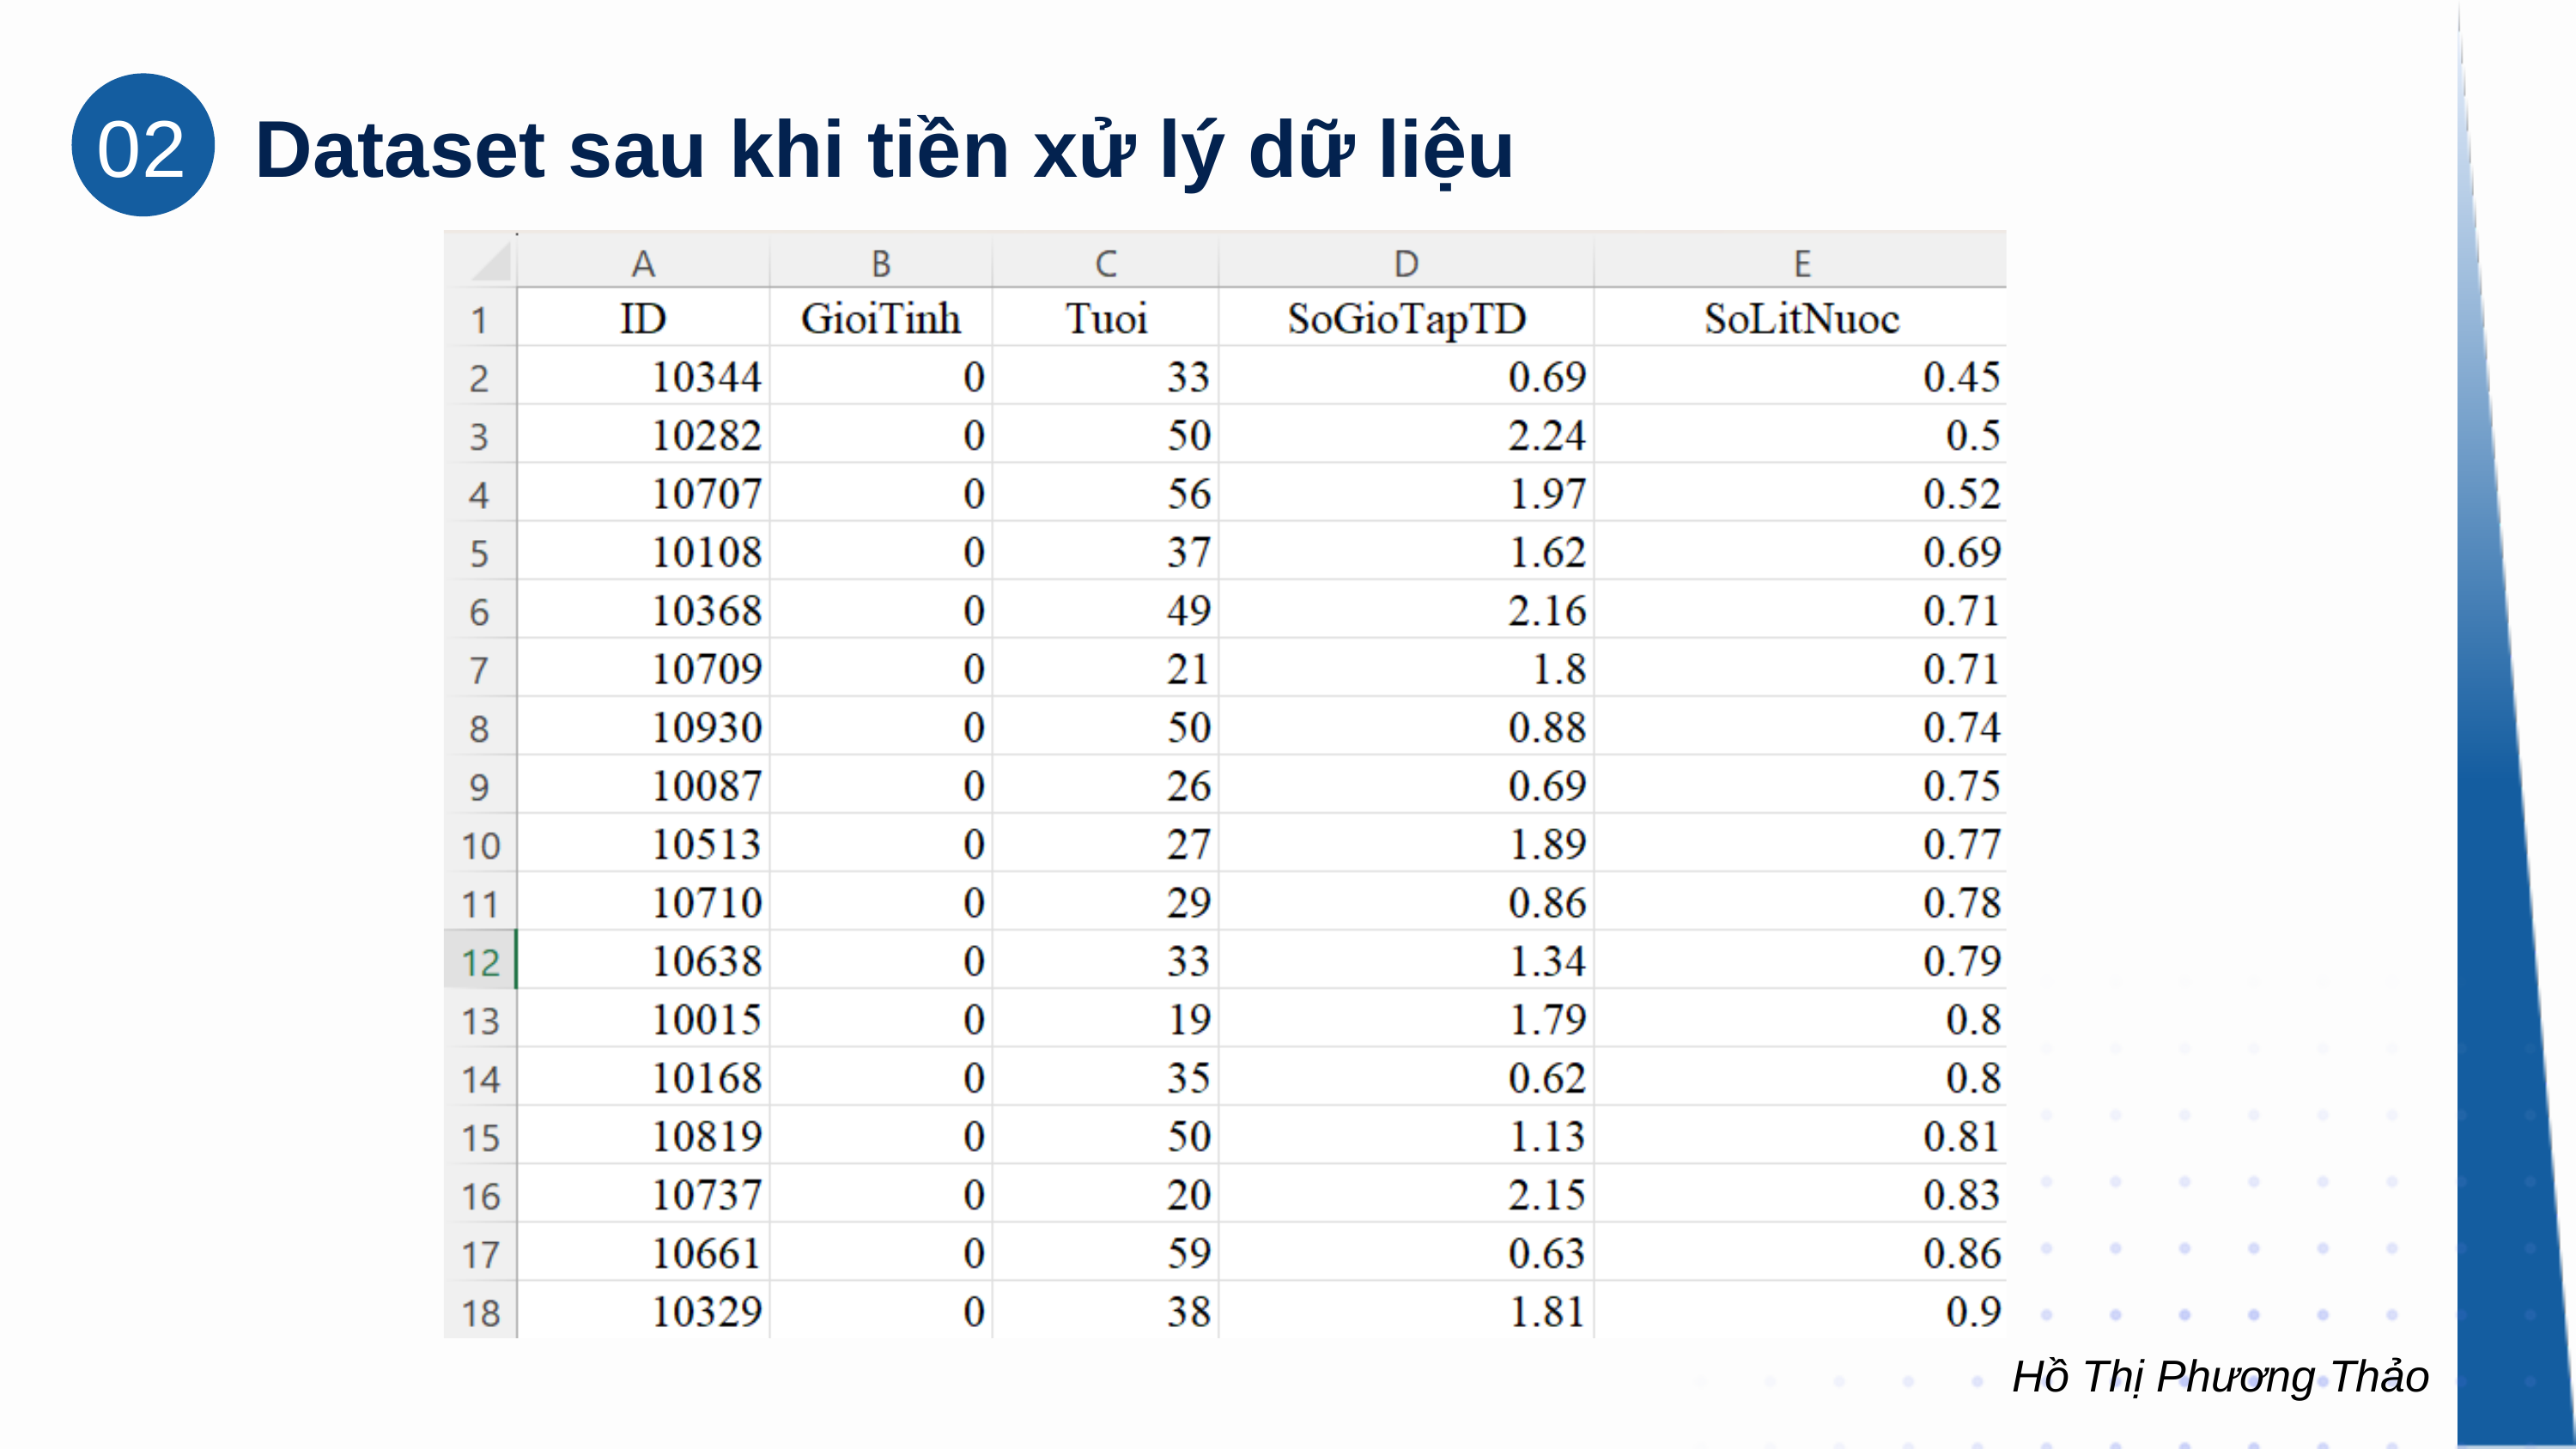

02
Dataset sau khi tiền xử lý dữ liệu

Hồ Thị Phương Thảo